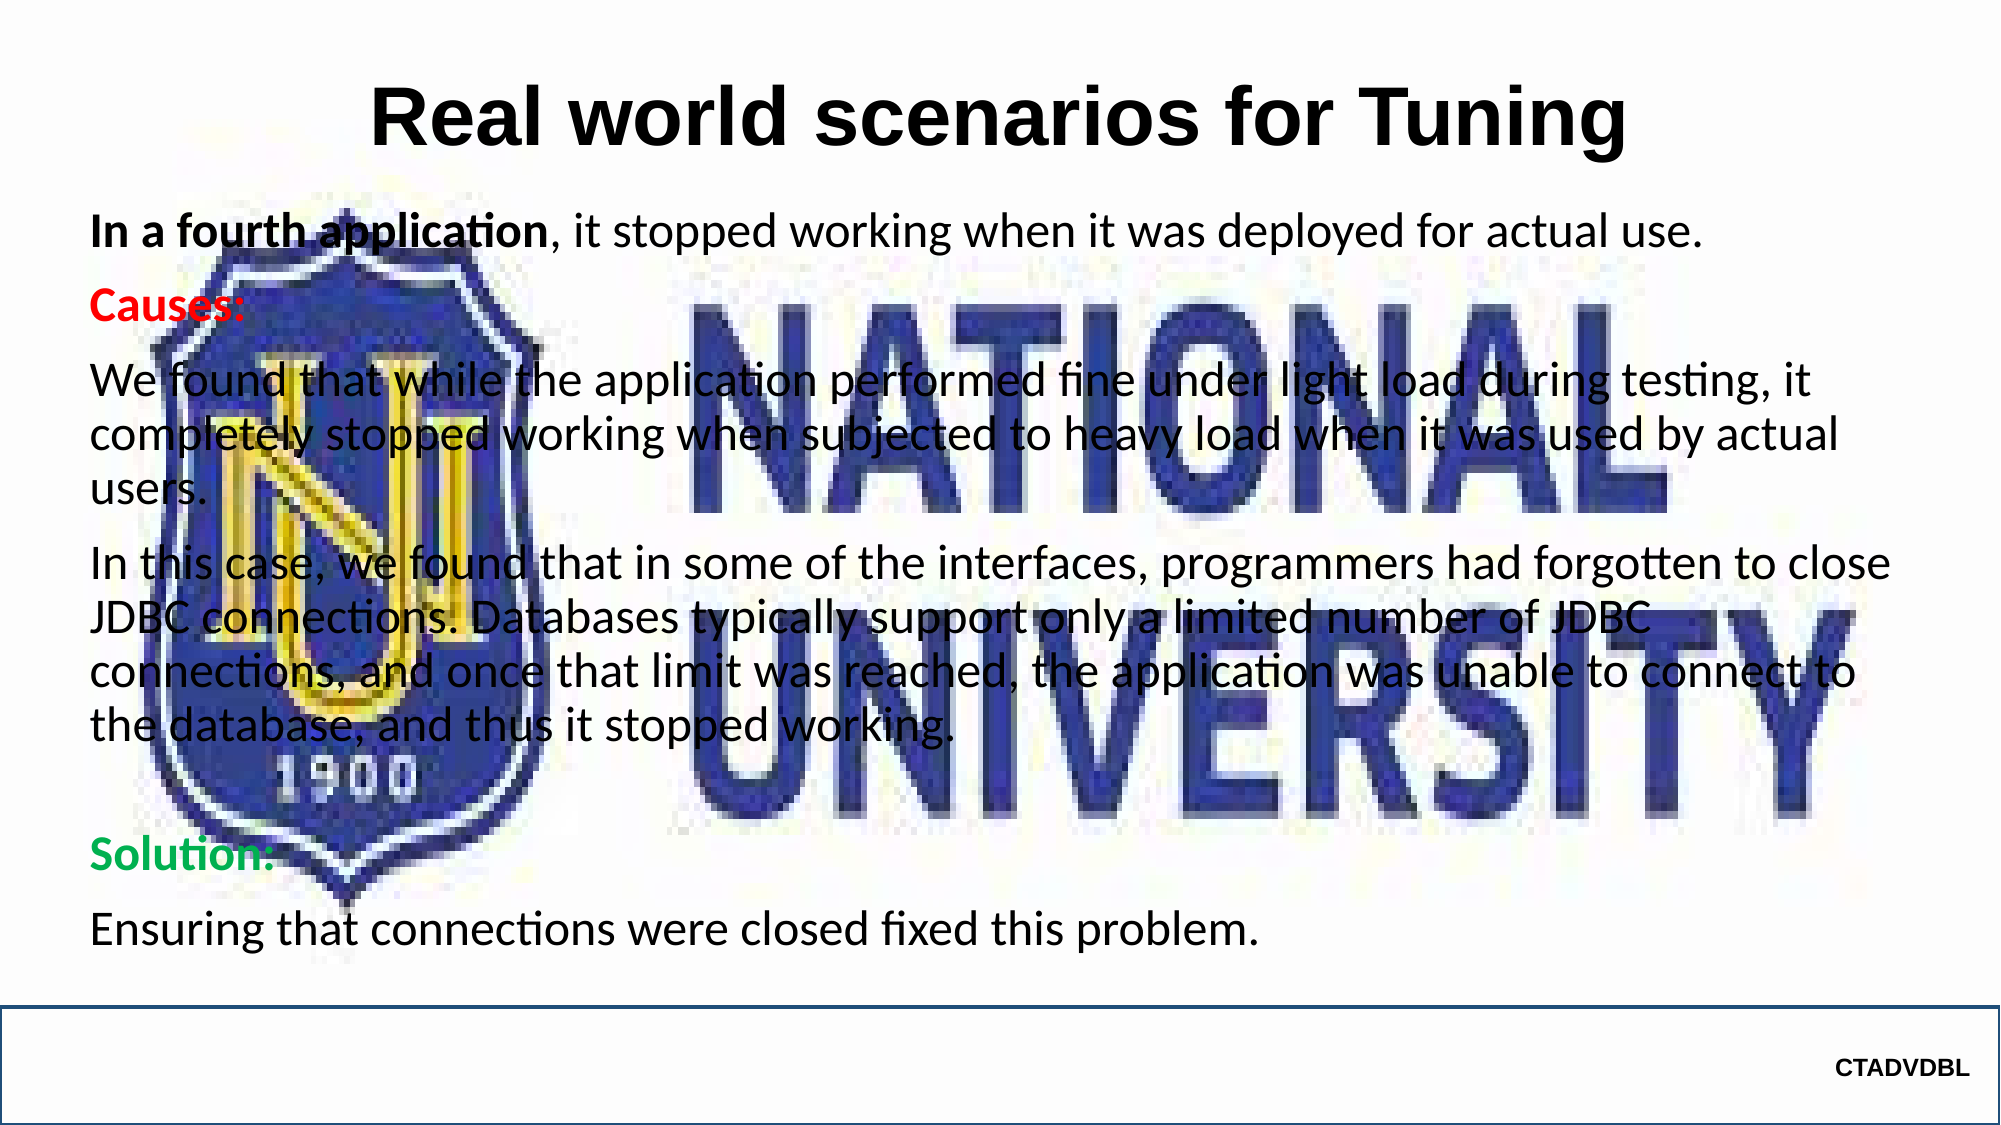

# Real world scenarios for Tuning
In a fourth application, it stopped working when it was deployed for actual use.
Causes:
We found that while the application performed fine under light load during testing, it completely stopped working when subjected to heavy load when it was used by actual users.
In this case, we found that in some of the interfaces, programmers had forgotten to close JDBC connections. Databases typically support only a limited number of JDBC connections, and once that limit was reached, the application was unable to connect to the database, and thus it stopped working.
Solution:
Ensuring that connections were closed fixed this problem.
CTADVDBL